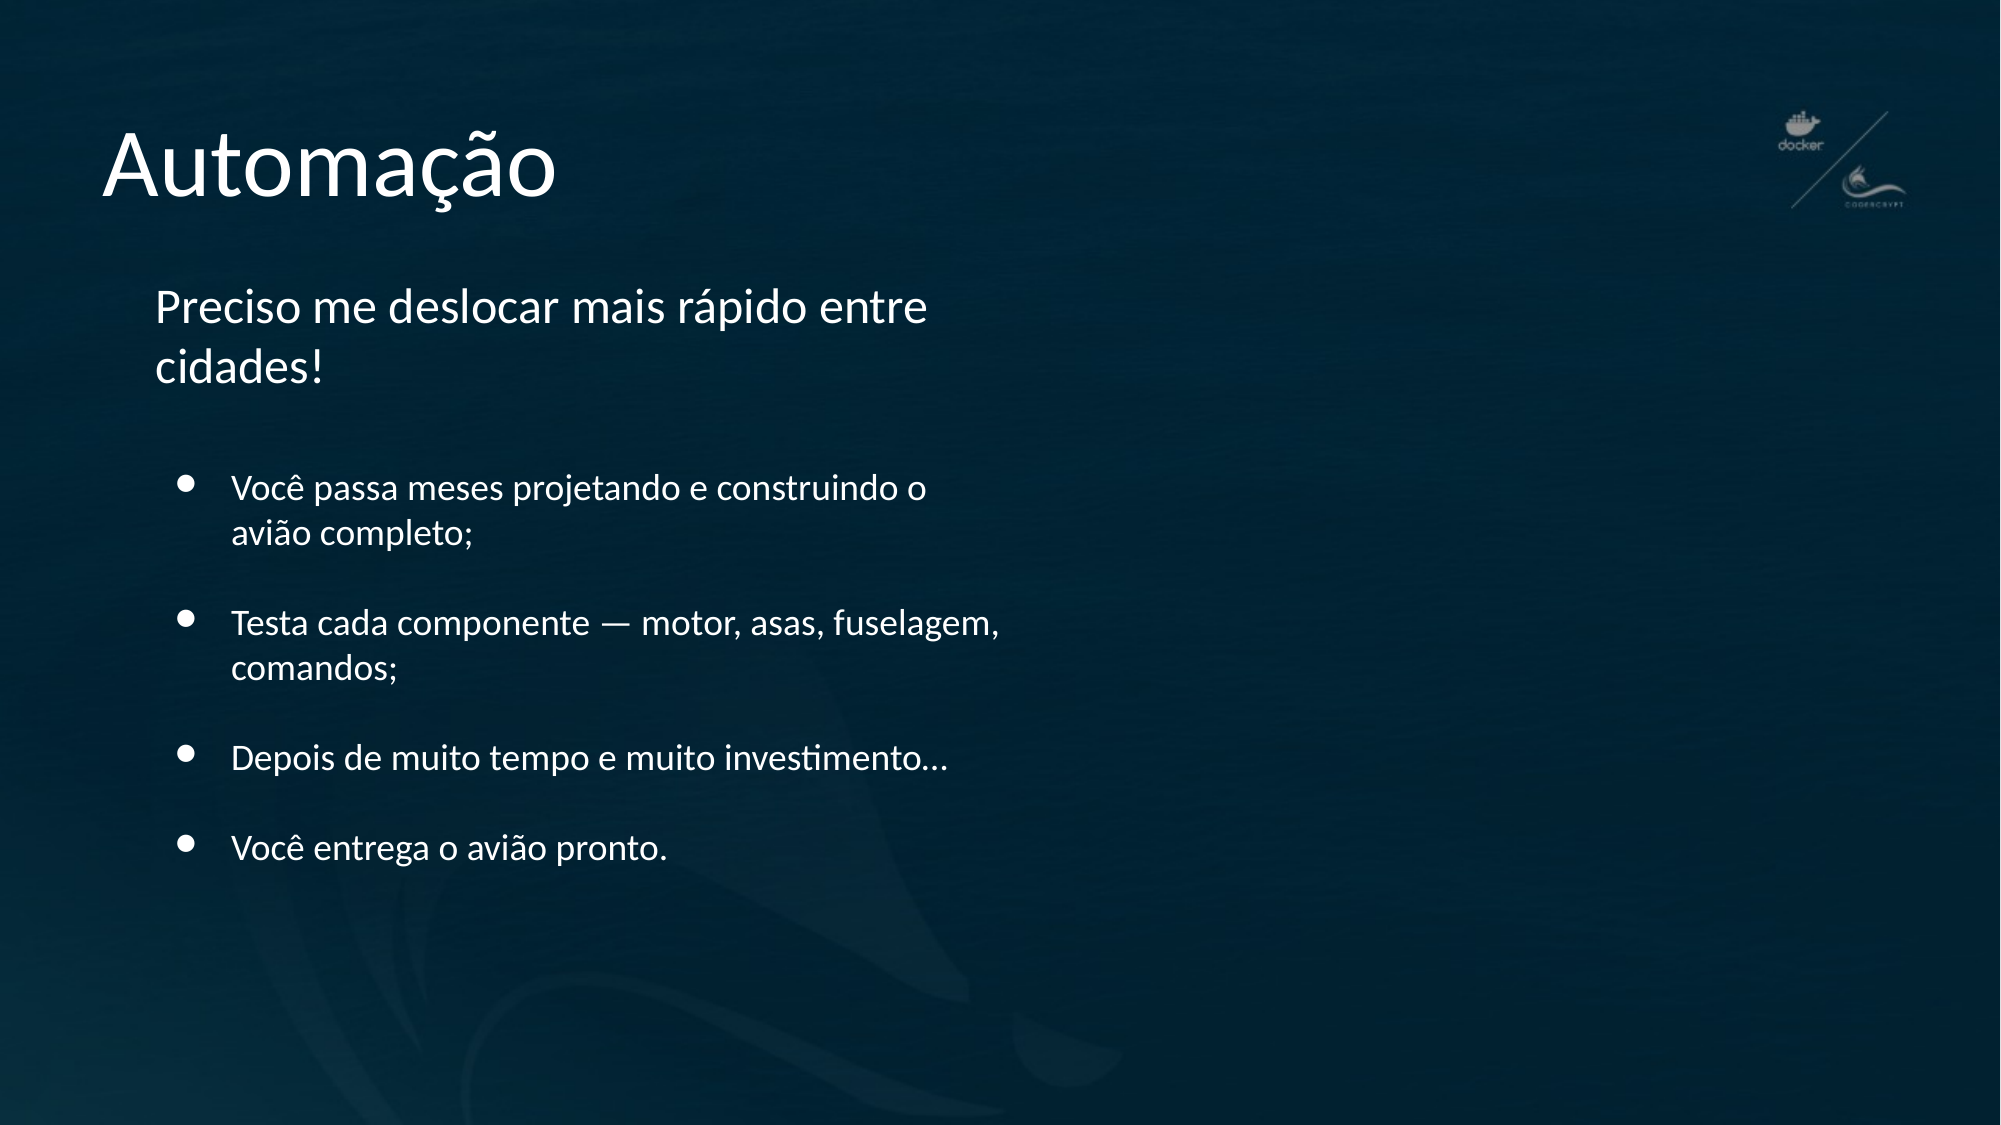

# Automação
Preciso me deslocar mais rápido entre cidades!
Você passa meses projetando e construindo o avião completo;

Testa cada componente — motor, asas, fuselagem, comandos;

Depois de muito tempo e muito investimento…

Você entrega o avião pronto.